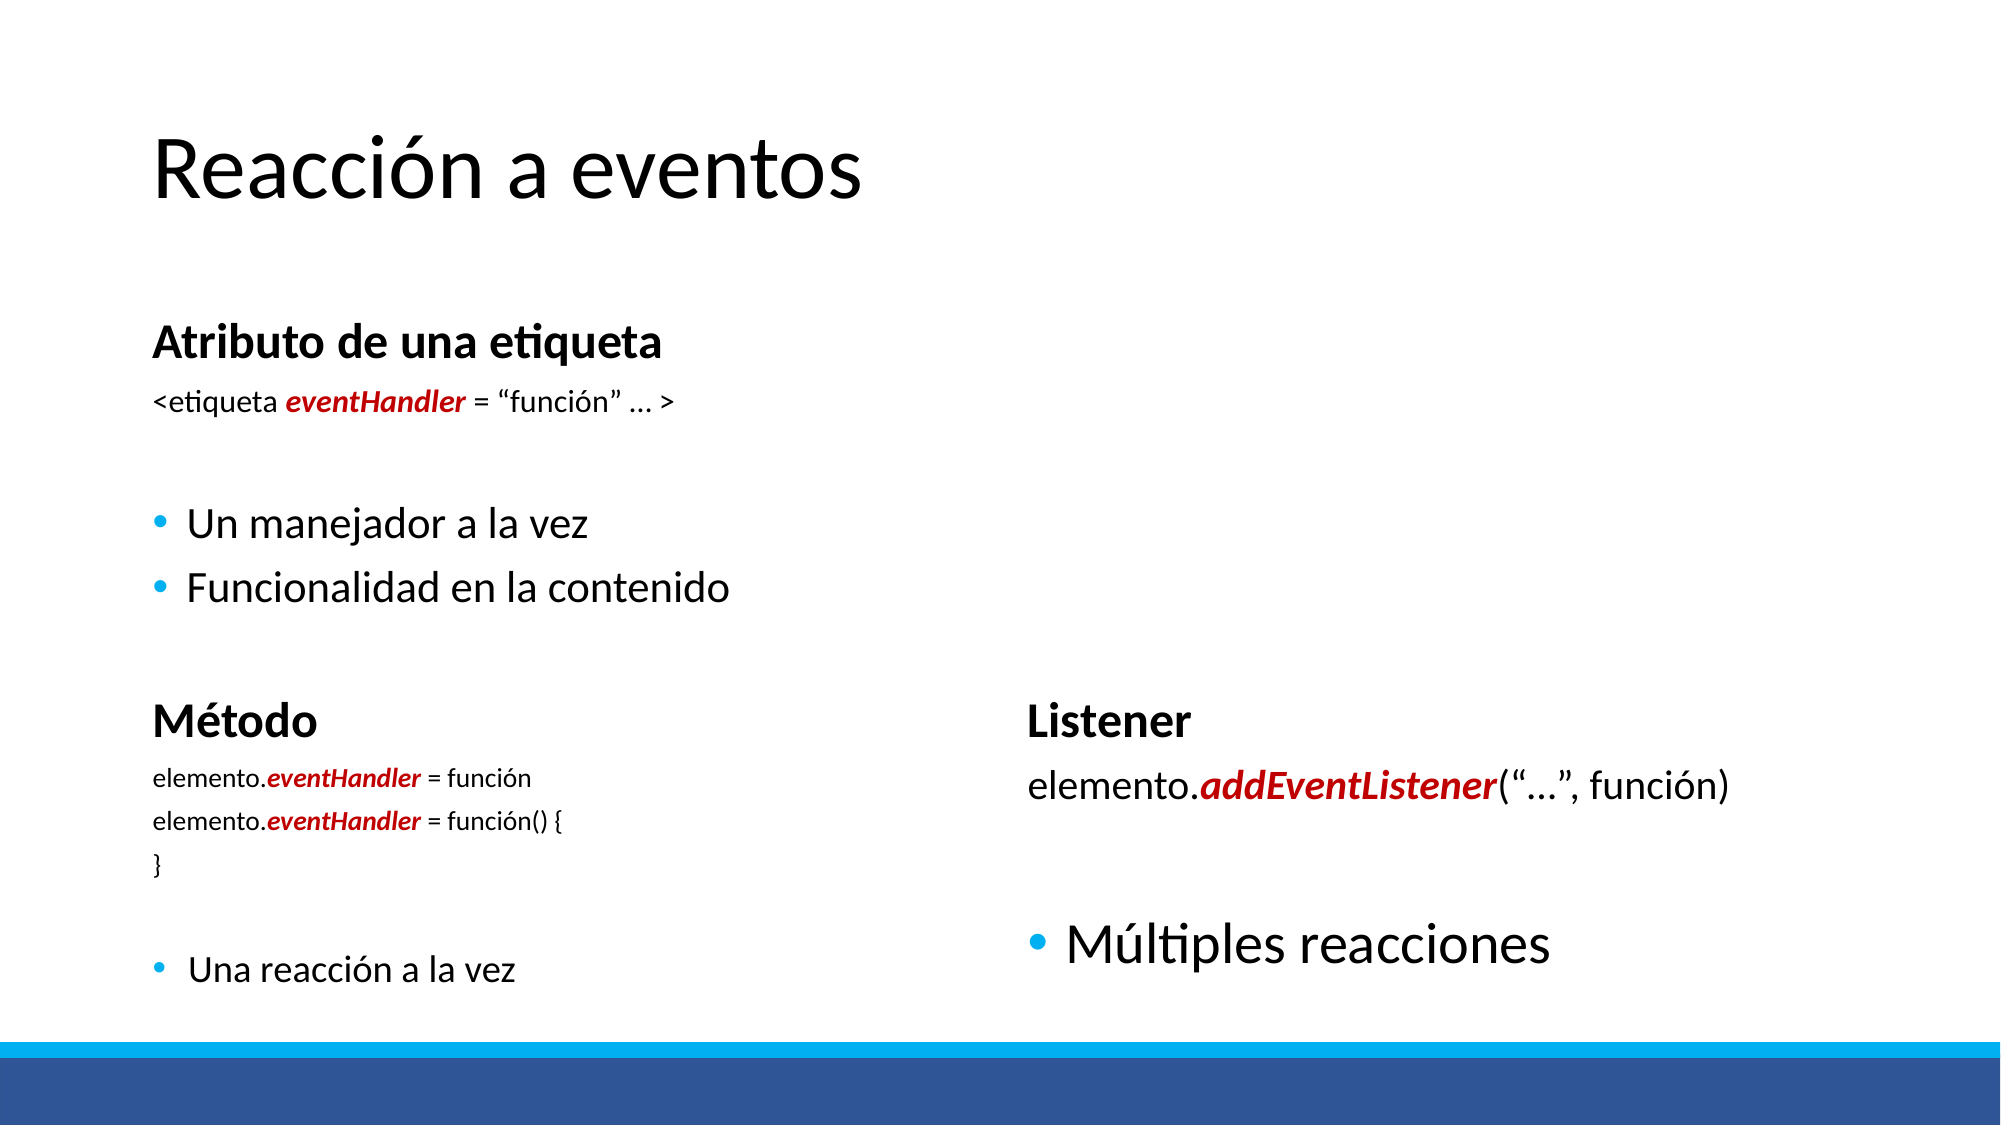

# Reacción a eventos
Atributo de una etiqueta
<etiqueta eventHandler = “función” … >

Un manejador a la vez
Funcionalidad en la contenido
Método
Listener
elemento.eventHandler = función
elemento.eventHandler = función() {
}

Una reacción a la vez
elemento.addEventListener(“…”, función)

Múltiples reacciones